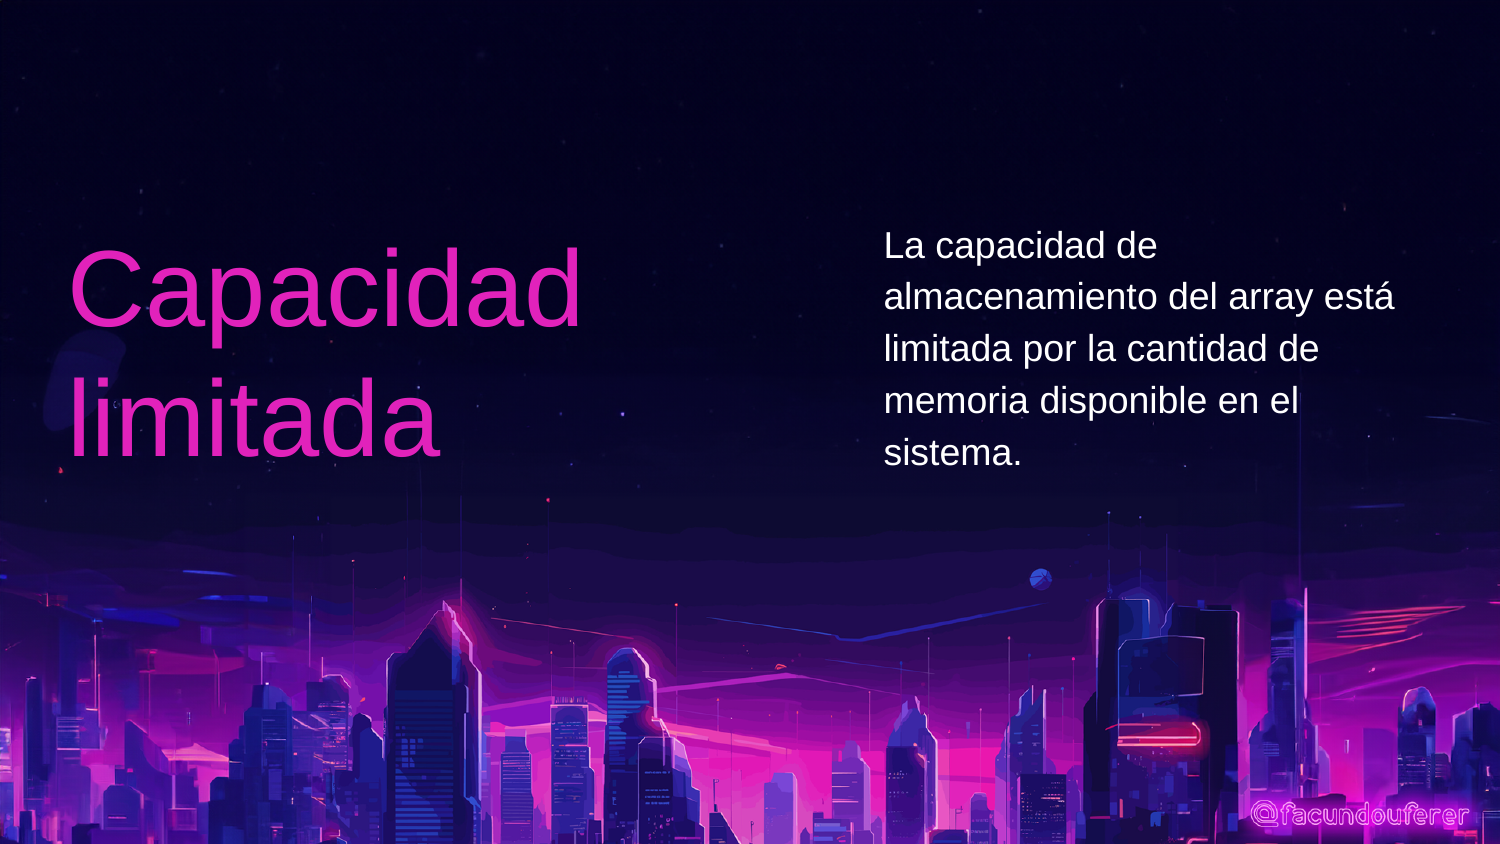

# Capacidad limitada
La capacidad de almacenamiento del array está limitada por la cantidad de memoria disponible en el sistema.